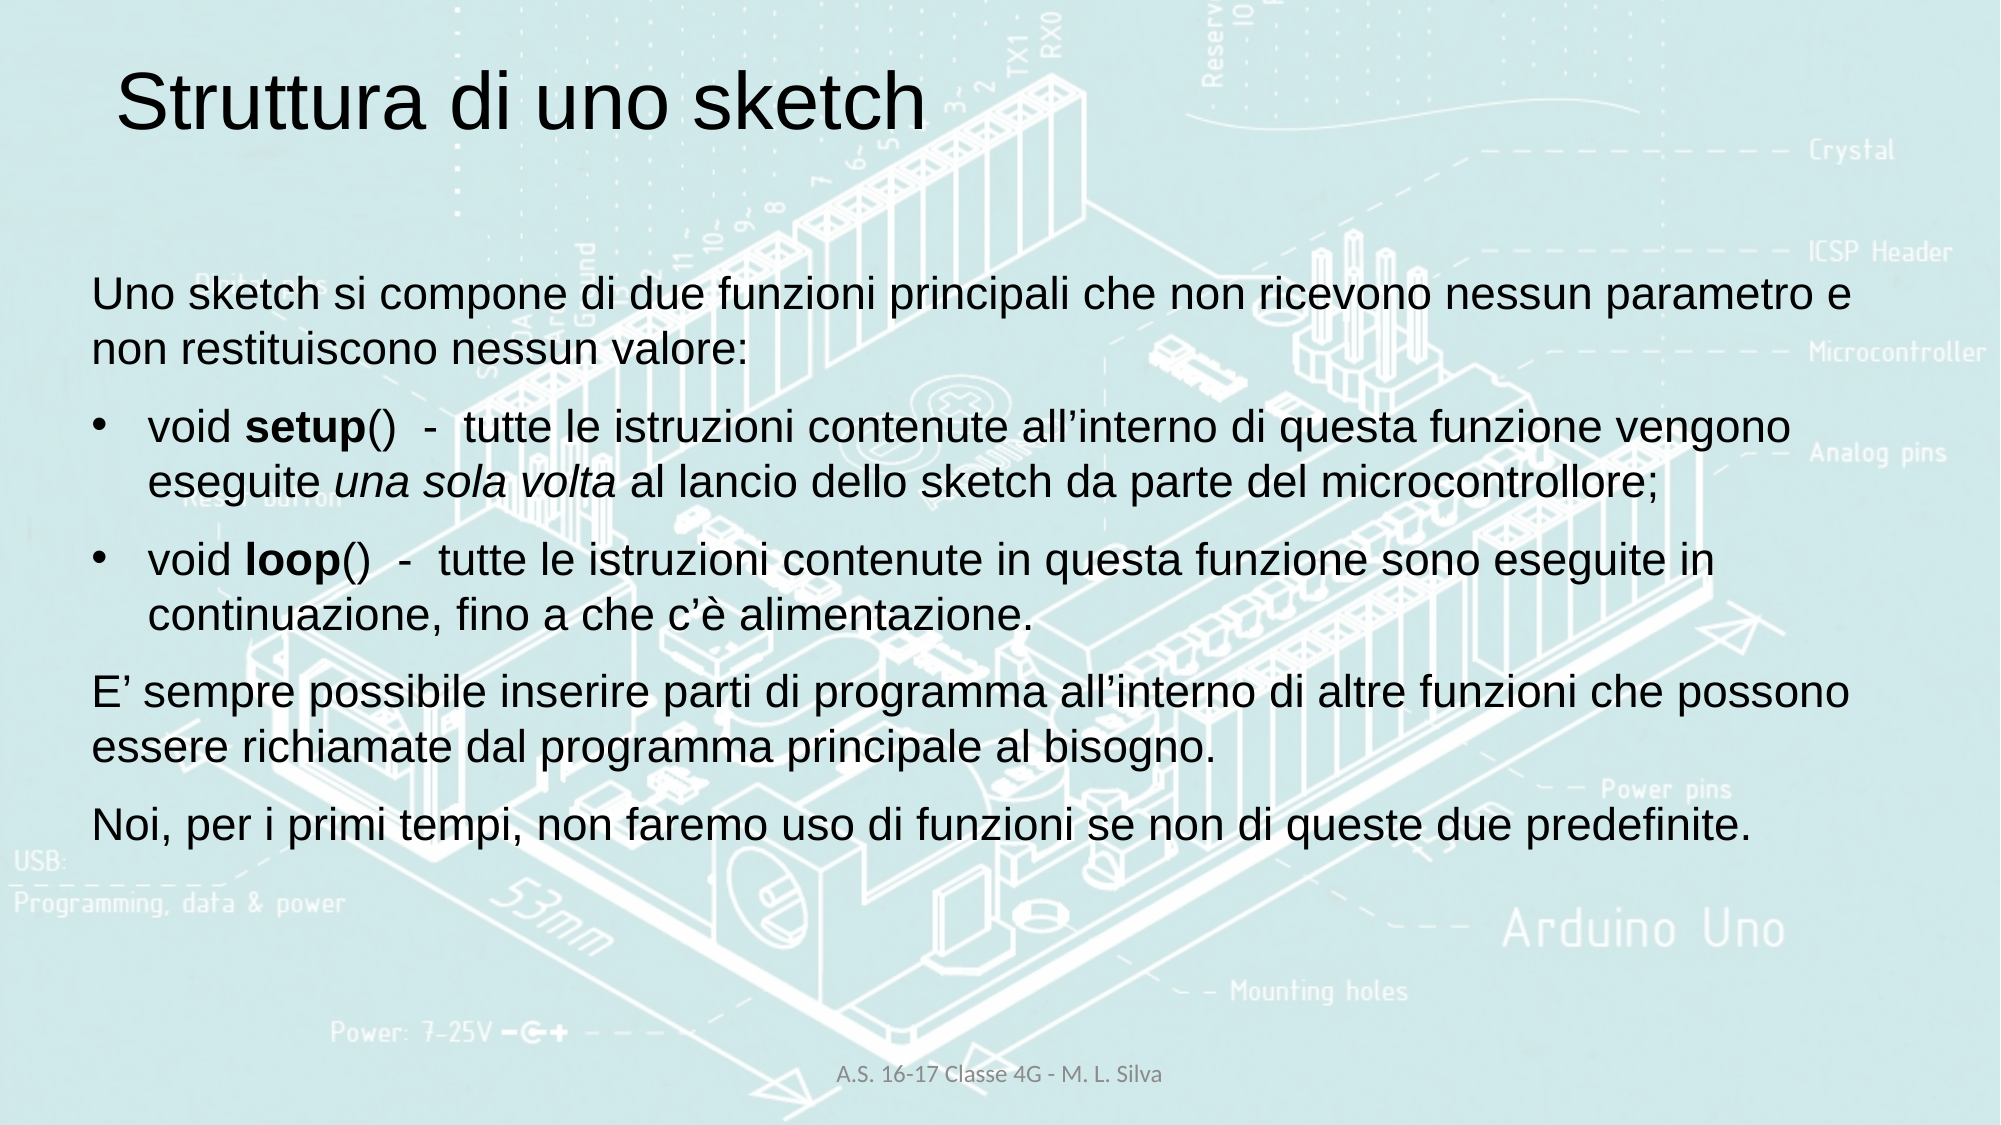

Struttura di uno sketch

Uno sketch si compone di due funzioni principali che non ricevono nessun parametro e non restituiscono nessun valore:
void setup()  -  tutte le istruzioni contenute all’interno di questa funzione vengono eseguite una sola volta al lancio dello sketch da parte del microcontrollore;
void loop()  -  tutte le istruzioni contenute in questa funzione sono eseguite in continuazione, fino a che c’è alimentazione.
E’ sempre possibile inserire parti di programma all’interno di altre funzioni che possono essere richiamate dal programma principale al bisogno.
Noi, per i primi tempi, non faremo uso di funzioni se non di queste due predefinite.
A.S. 16-17 Classe 4G - M. L. Silva